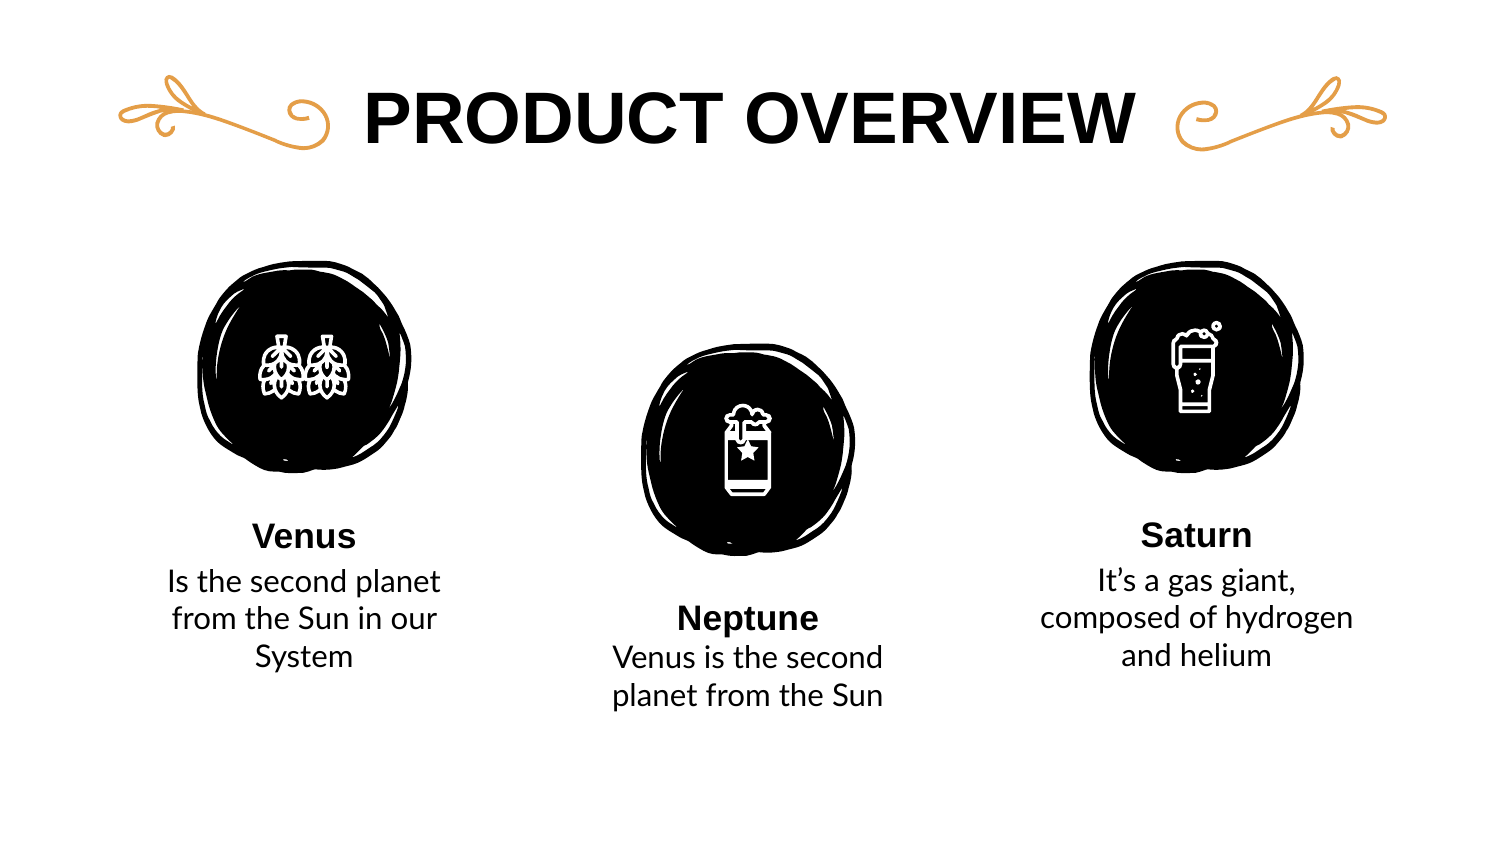

# PRODUCT OVERVIEW

Saturn
Venus
It’s a gas giant, composed of hydrogen and helium
Is the second planet from the Sun in our System
Neptune
Venus is the second planet from the Sun